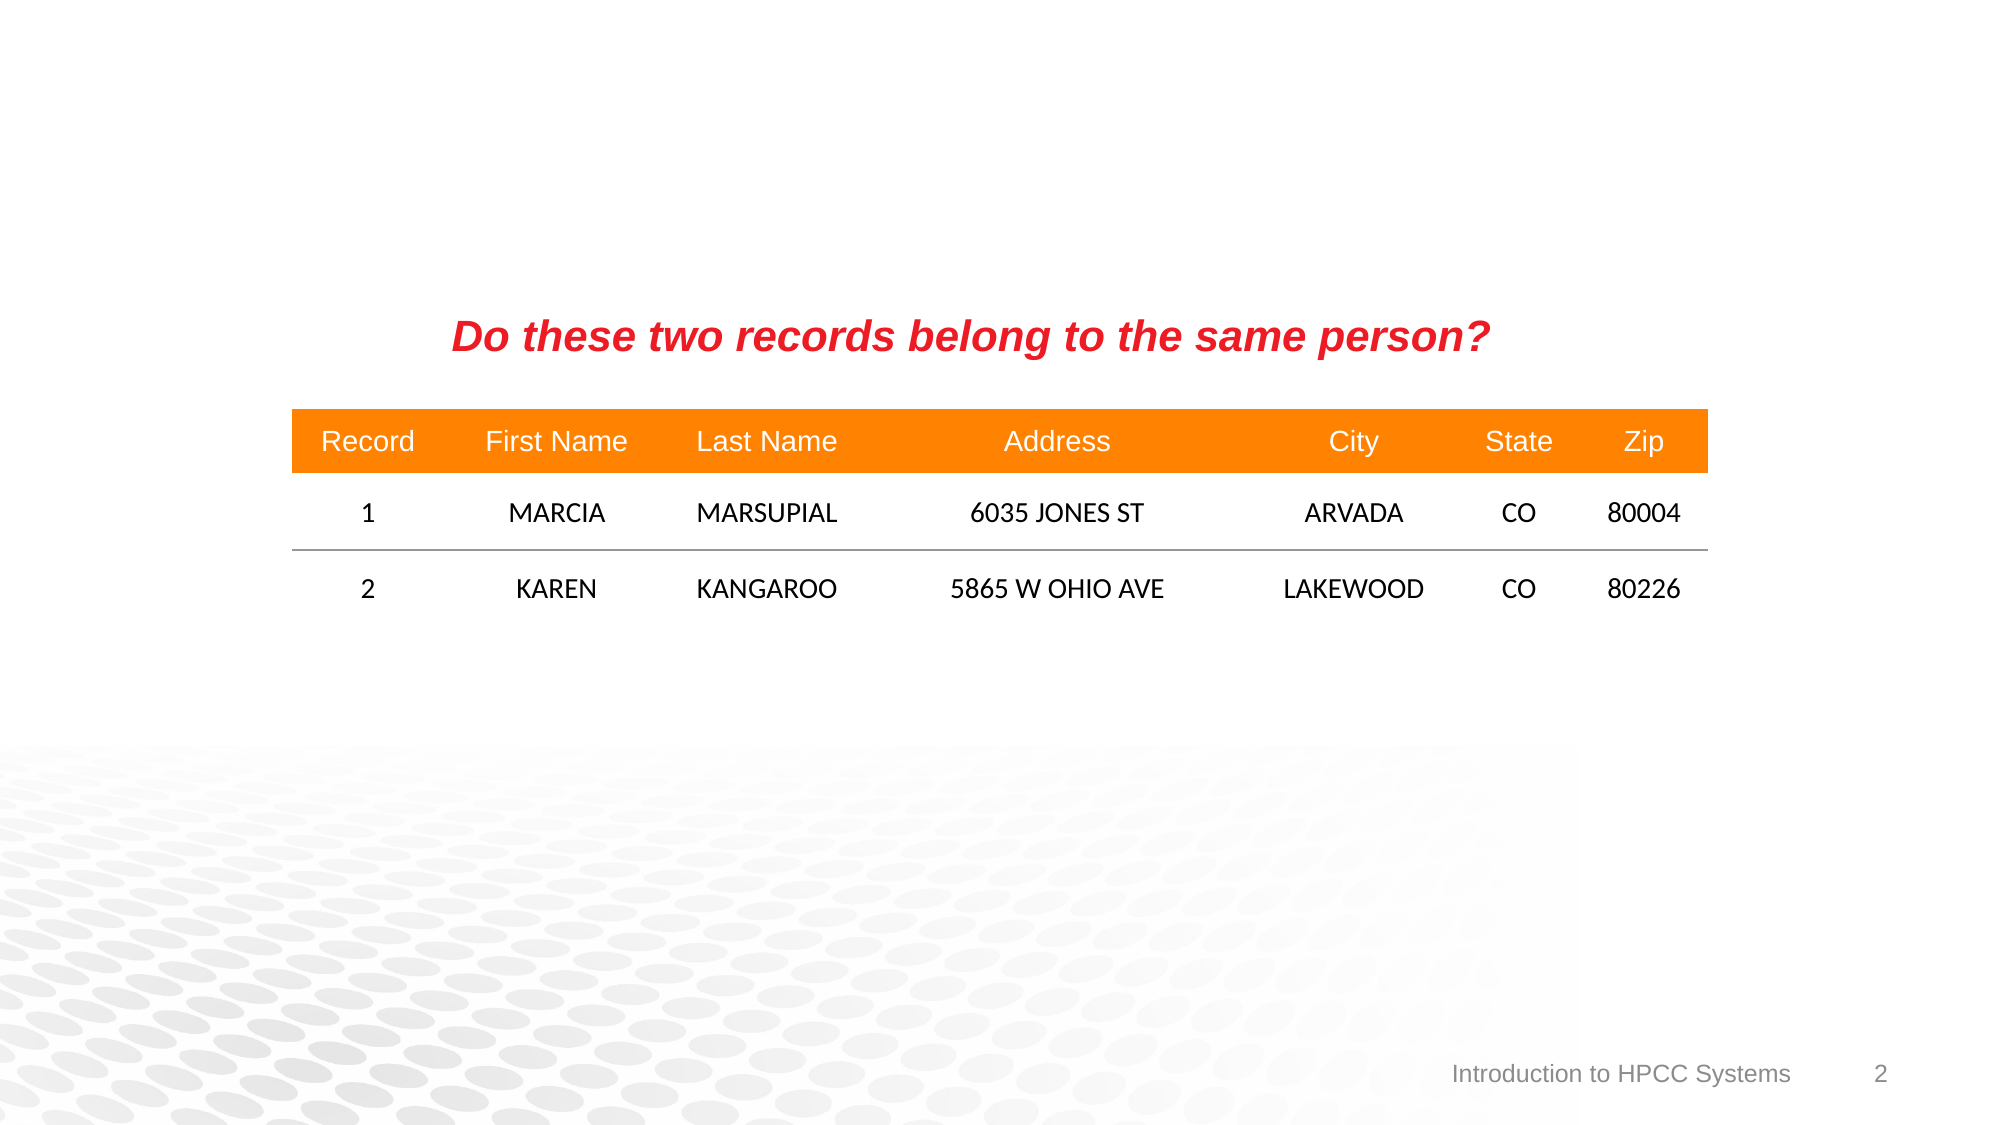

Do these two records belong to the same person?
| Record | First Name | Last Name | Address | City | State | Zip |
| --- | --- | --- | --- | --- | --- | --- |
| 1 | MARCIA | MARSUPIAL | 6035 JONES ST | ARVADA | CO | 80004 |
| 2 | KAREN | KANGAROO | 5865 W OHIO AVE | LAKEWOOD | CO | 80226 |
Introduction to HPCC Systems
2